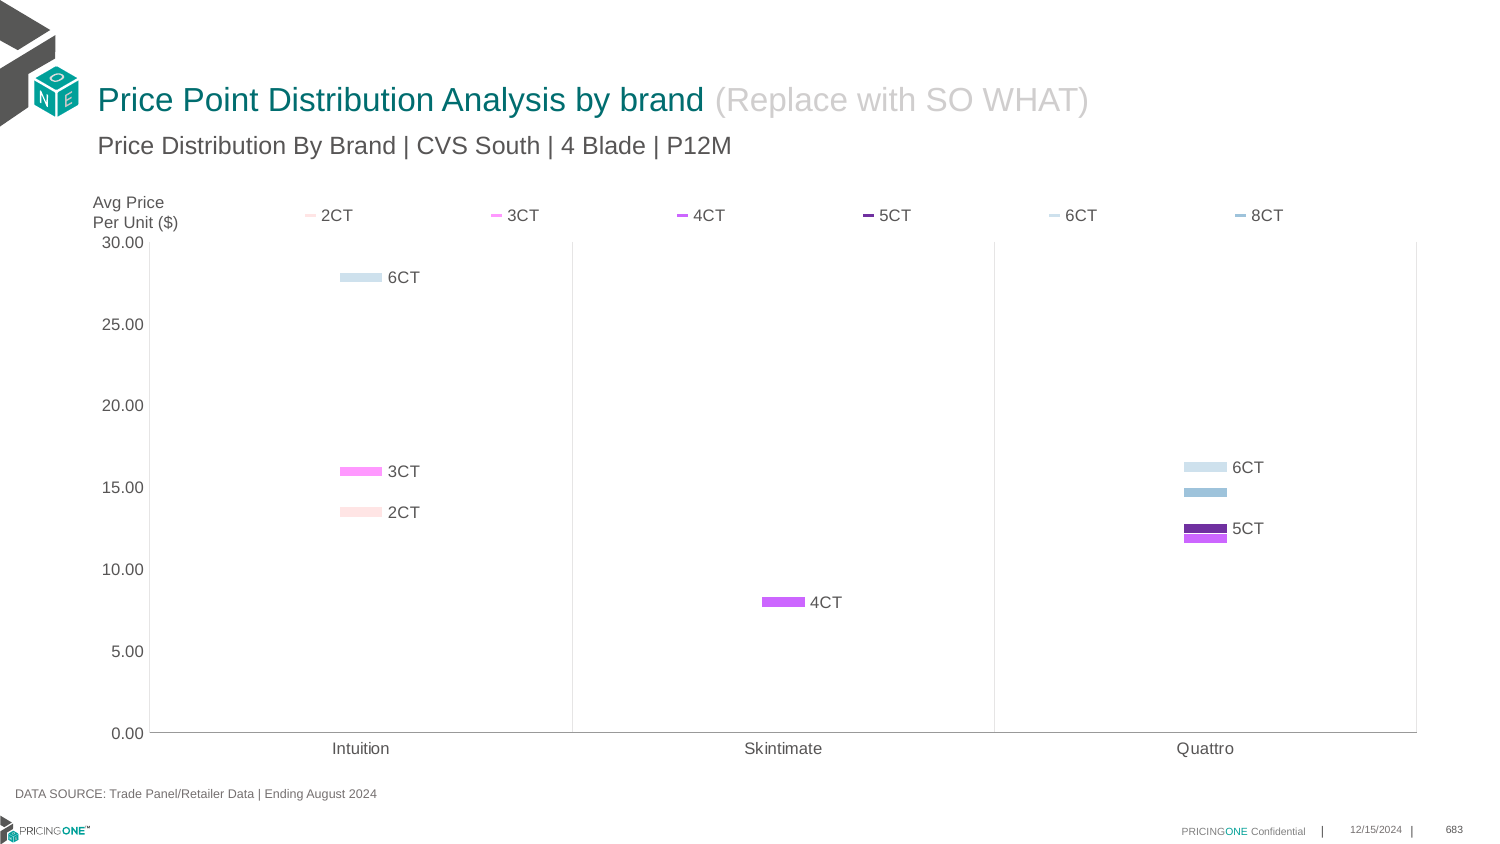

# Price Point Distribution Analysis by brand (Replace with SO WHAT)
Price Distribution By Brand | CVS South | 4 Blade | P12M

### Chart

| Category | 2CT | 3CT | 4CT | 5CT | 6CT | 8CT |
|---|---|---|---|---|---|---|
| Intuition | 13.489714420828626 | 15.97403277543806 | None | None | 27.82719224787654 | None |
| Skintimate | None | None | 7.995721509140412 | None | None | None |
| Quattro | None | None | 11.864620298083747 | 12.462883320867615 | 16.245759025663332 | 14.672355831393846 |
Avg Price
Per Unit ($)
DATA SOURCE: Trade Panel/Retailer Data | Ending August 2024
12/15/2024
683